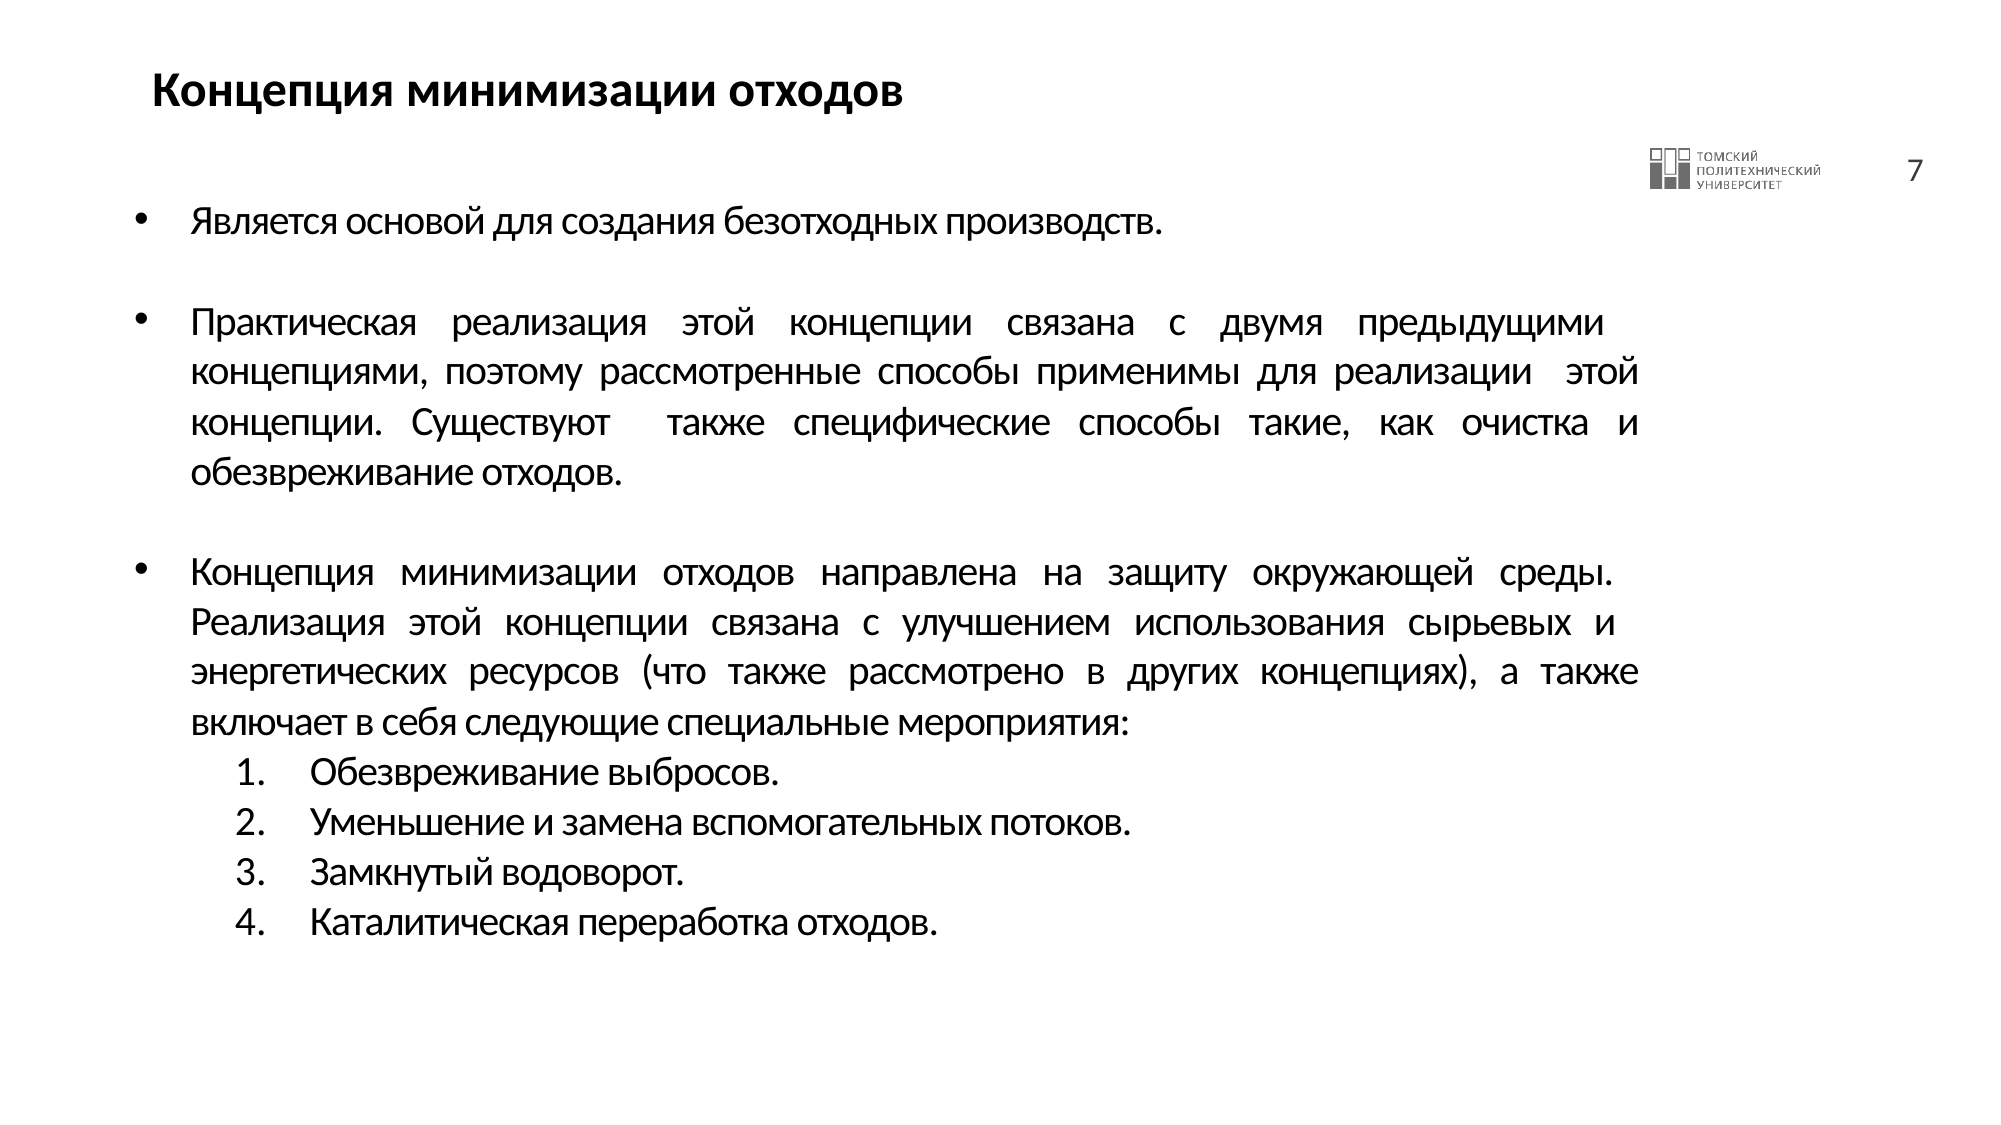

# Концепция минимизации отходов
Является основой для создания безотходных производств.

Практическая реализация этой концепции связана с двумя предыдущими  концепциями, поэтому рассмотренные способы применимы для реализации  этой концепции. Существуют  также специфические способы такие, как очистка и обезвреживание отходов.

Концепция минимизации отходов направлена на защиту окружающей среды.  Реализация этой концепции связана с улучшением использования сырьевых и  энергетических ресурсов (что также рассмотрено в других концепциях), а также включает в себя следующие специальные мероприятия:
Обезвреживание выбросов.
Уменьшение и замена вспомогательных потоков.
Замкнутый водоворот.
Каталитическая переработка отходов.